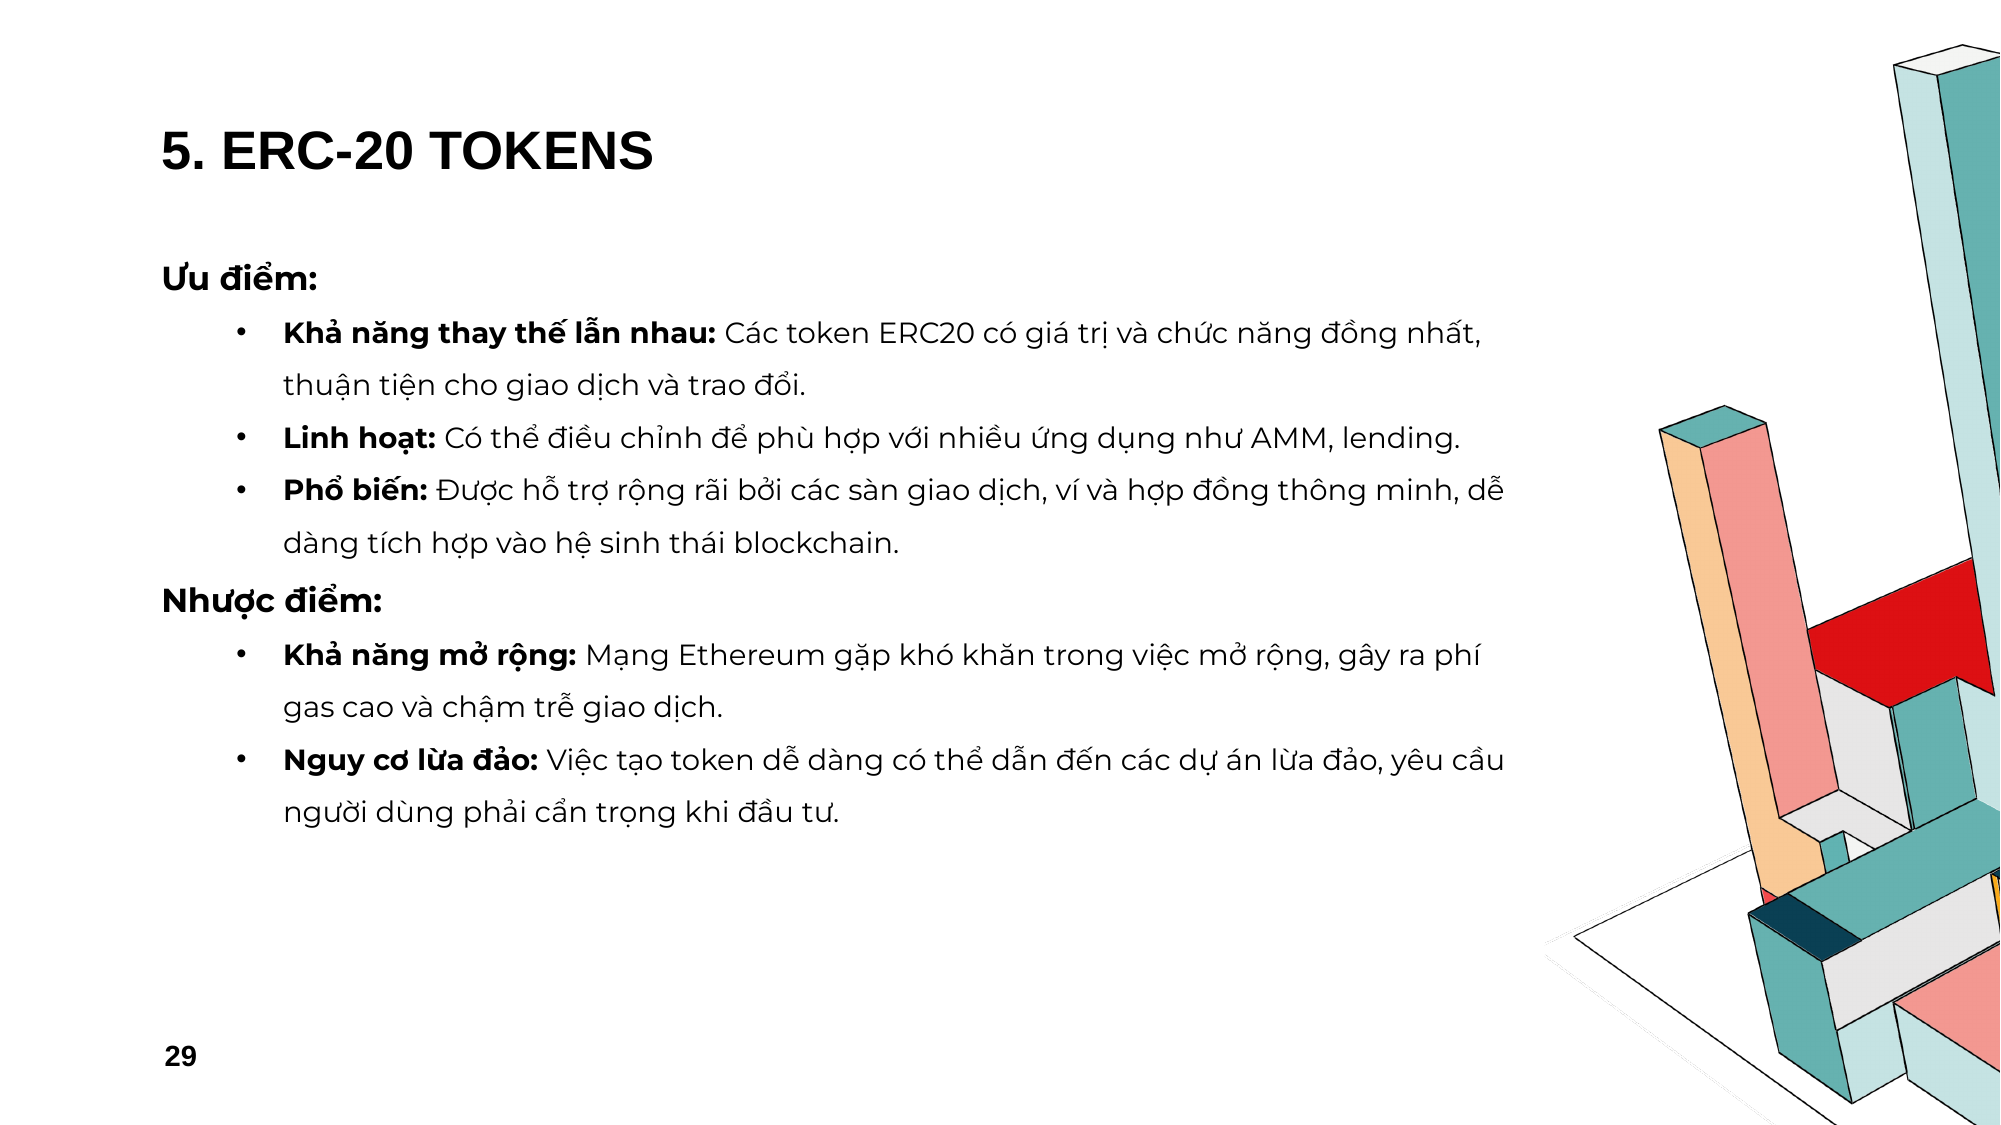

# 5. ERC-20 tokens
Ưu điểm:
Khả năng thay thế lẫn nhau: Các token ERC20 có giá trị và chức năng đồng nhất, thuận tiện cho giao dịch và trao đổi.
Linh hoạt: Có thể điều chỉnh để phù hợp với nhiều ứng dụng như AMM, lending.
Phổ biến: Được hỗ trợ rộng rãi bởi các sàn giao dịch, ví và hợp đồng thông minh, dễ dàng tích hợp vào hệ sinh thái blockchain.
Nhược điểm:
Khả năng mở rộng: Mạng Ethereum gặp khó khăn trong việc mở rộng, gây ra phí gas cao và chậm trễ giao dịch.
Nguy cơ lừa đảo: Việc tạo token dễ dàng có thể dẫn đến các dự án lừa đảo, yêu cầu người dùng phải cẩn trọng khi đầu tư.
29